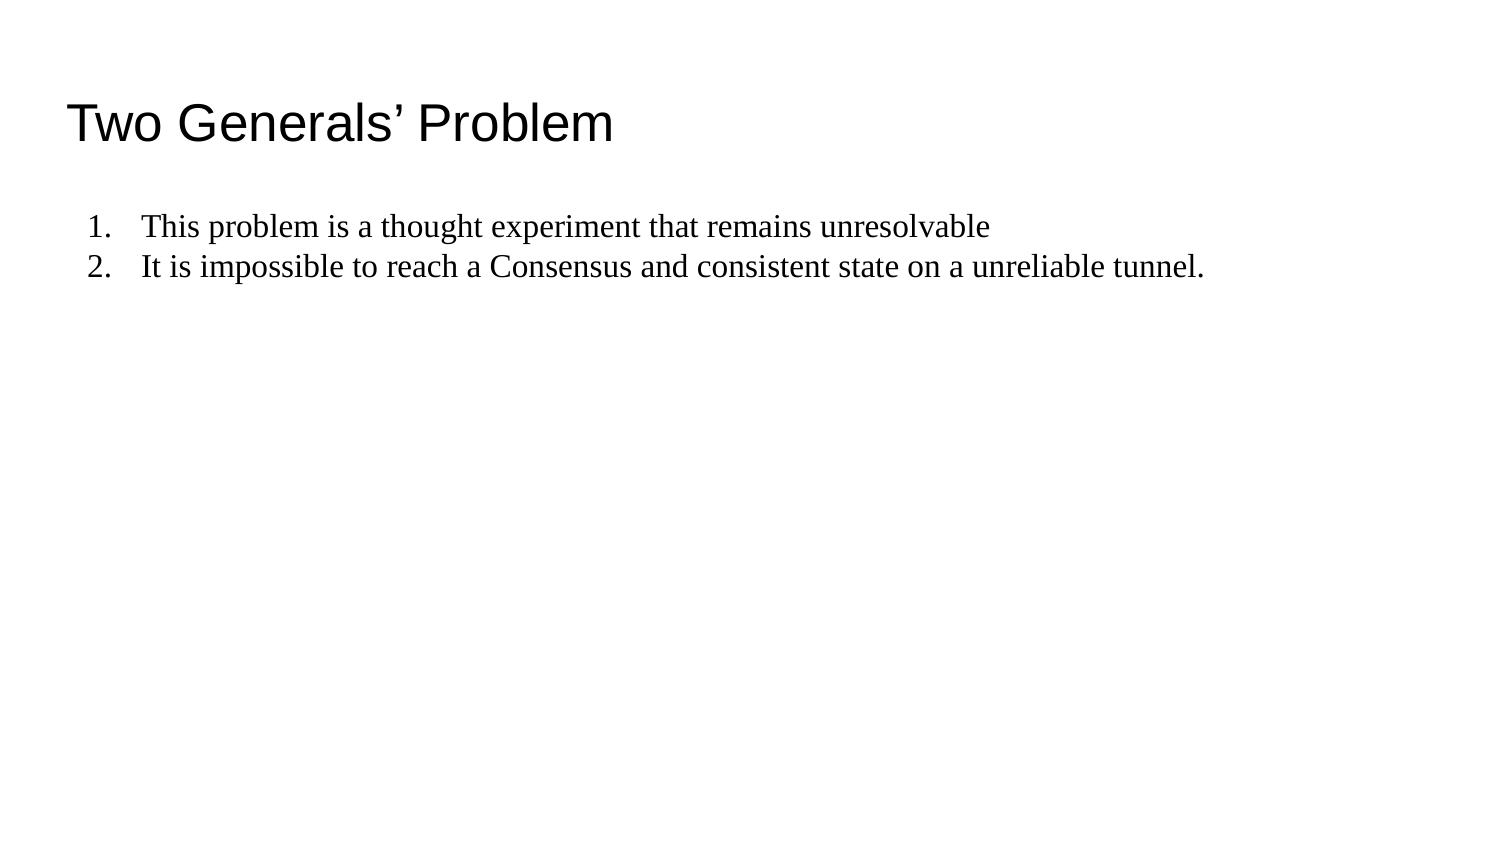

# Two Generals’ Problem
This problem is a thought experiment that remains unresolvable
It is impossible to reach a Consensus and consistent state on a unreliable tunnel.